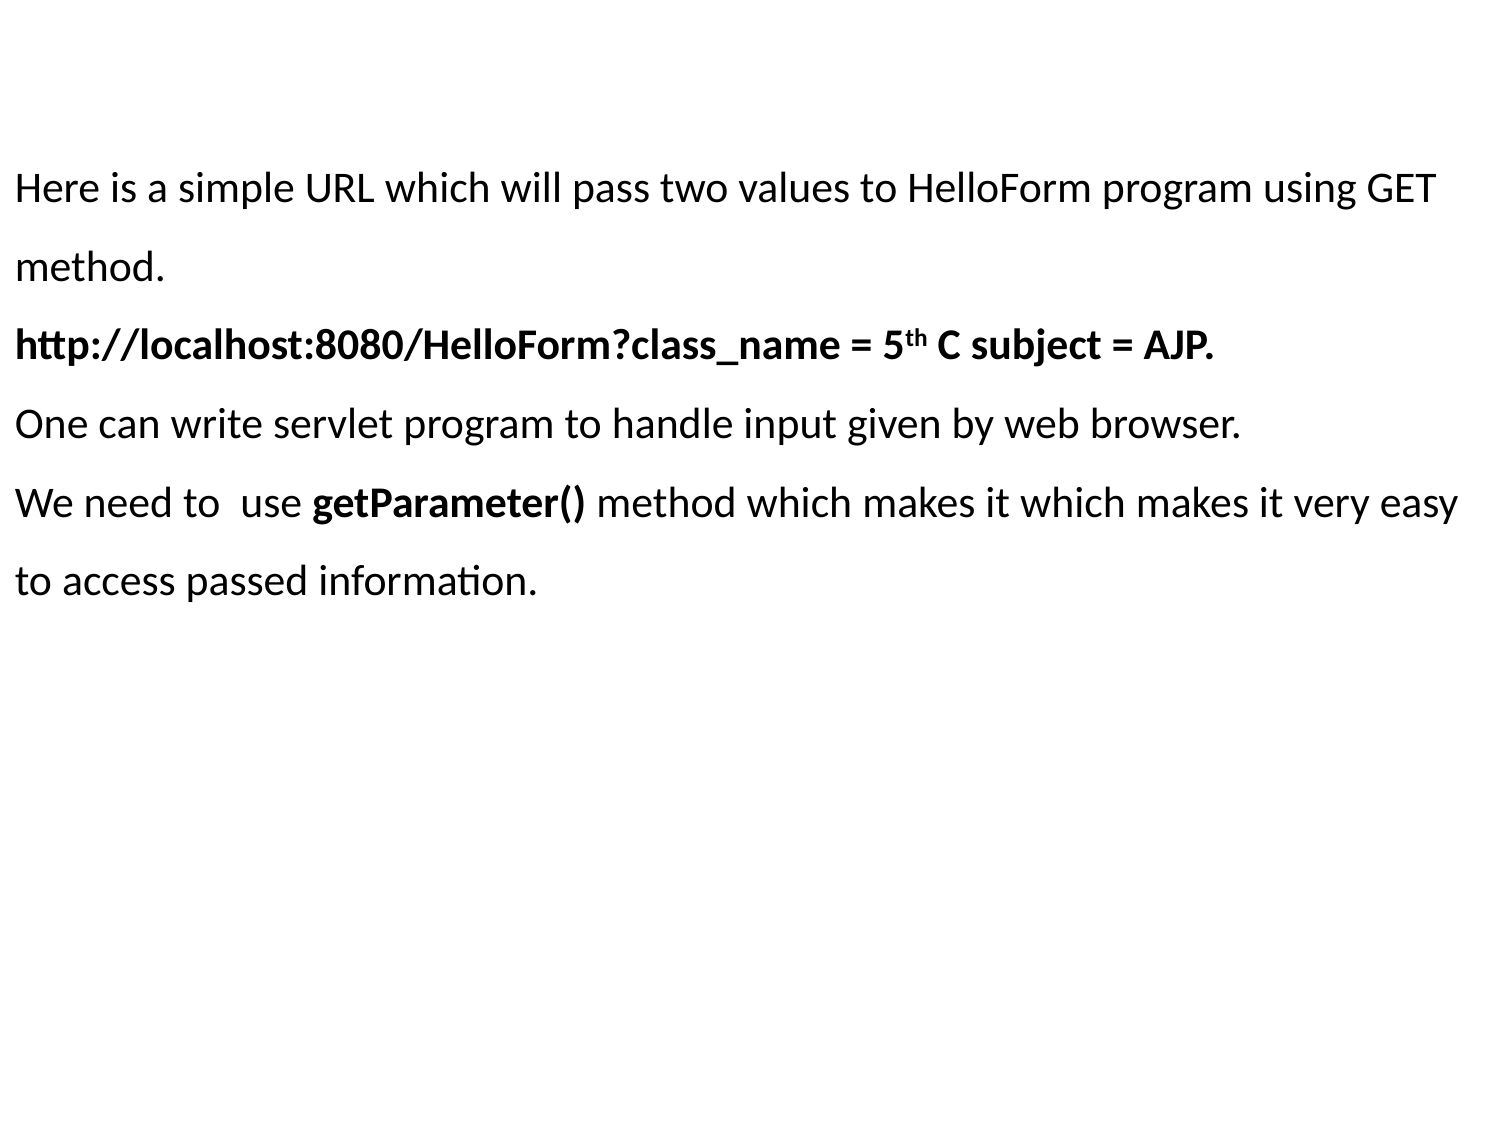

Here is a simple URL which will pass two values to HelloForm program using GET method.
http://localhost:8080/HelloForm?class_name = 5th C subject = AJP.
One can write servlet program to handle input given by web browser.
We need to  use getParameter() method which makes it which makes it very easy to access passed information.